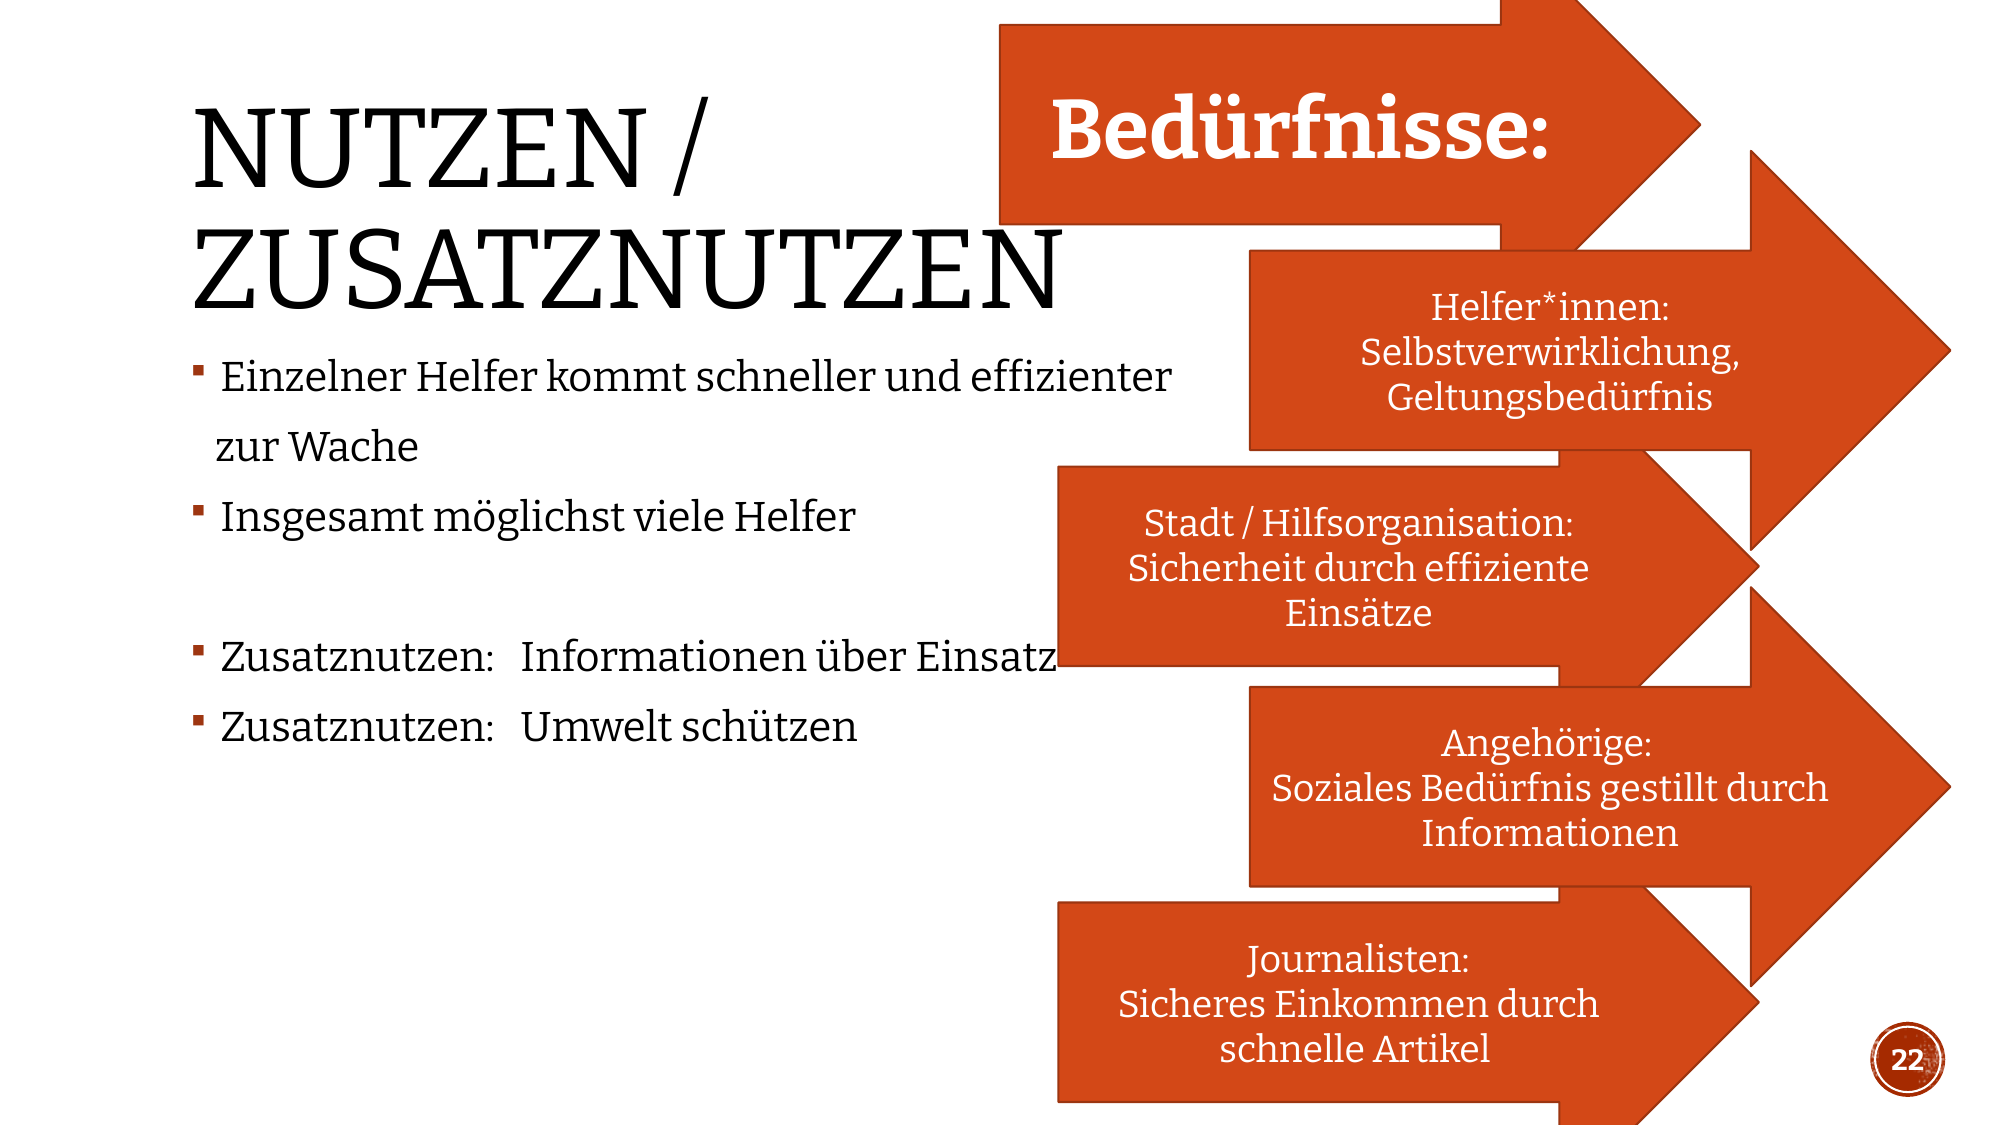

Bedürfnisse:
# NUTZEN / Zusatznutzen
Helfer*innen: Selbstverwirklichung, Geltungsbedürfnis
Einzelner Helfer kommt schneller und effizienter
   zur Wache
Insgesamt möglichst viele Helfer

Zusatznutzen:	Informationen über Einsatz
Zusatznutzen:	Umwelt schützen

Stadt / Hilfsorganisation:
Sicherheit durch effiziente Einsätze
Angehörige:
Soziales Bedürfnis gestillt durch Informationen
Journalisten:
Sicheres Einkommen durch schnelle Artikel
22